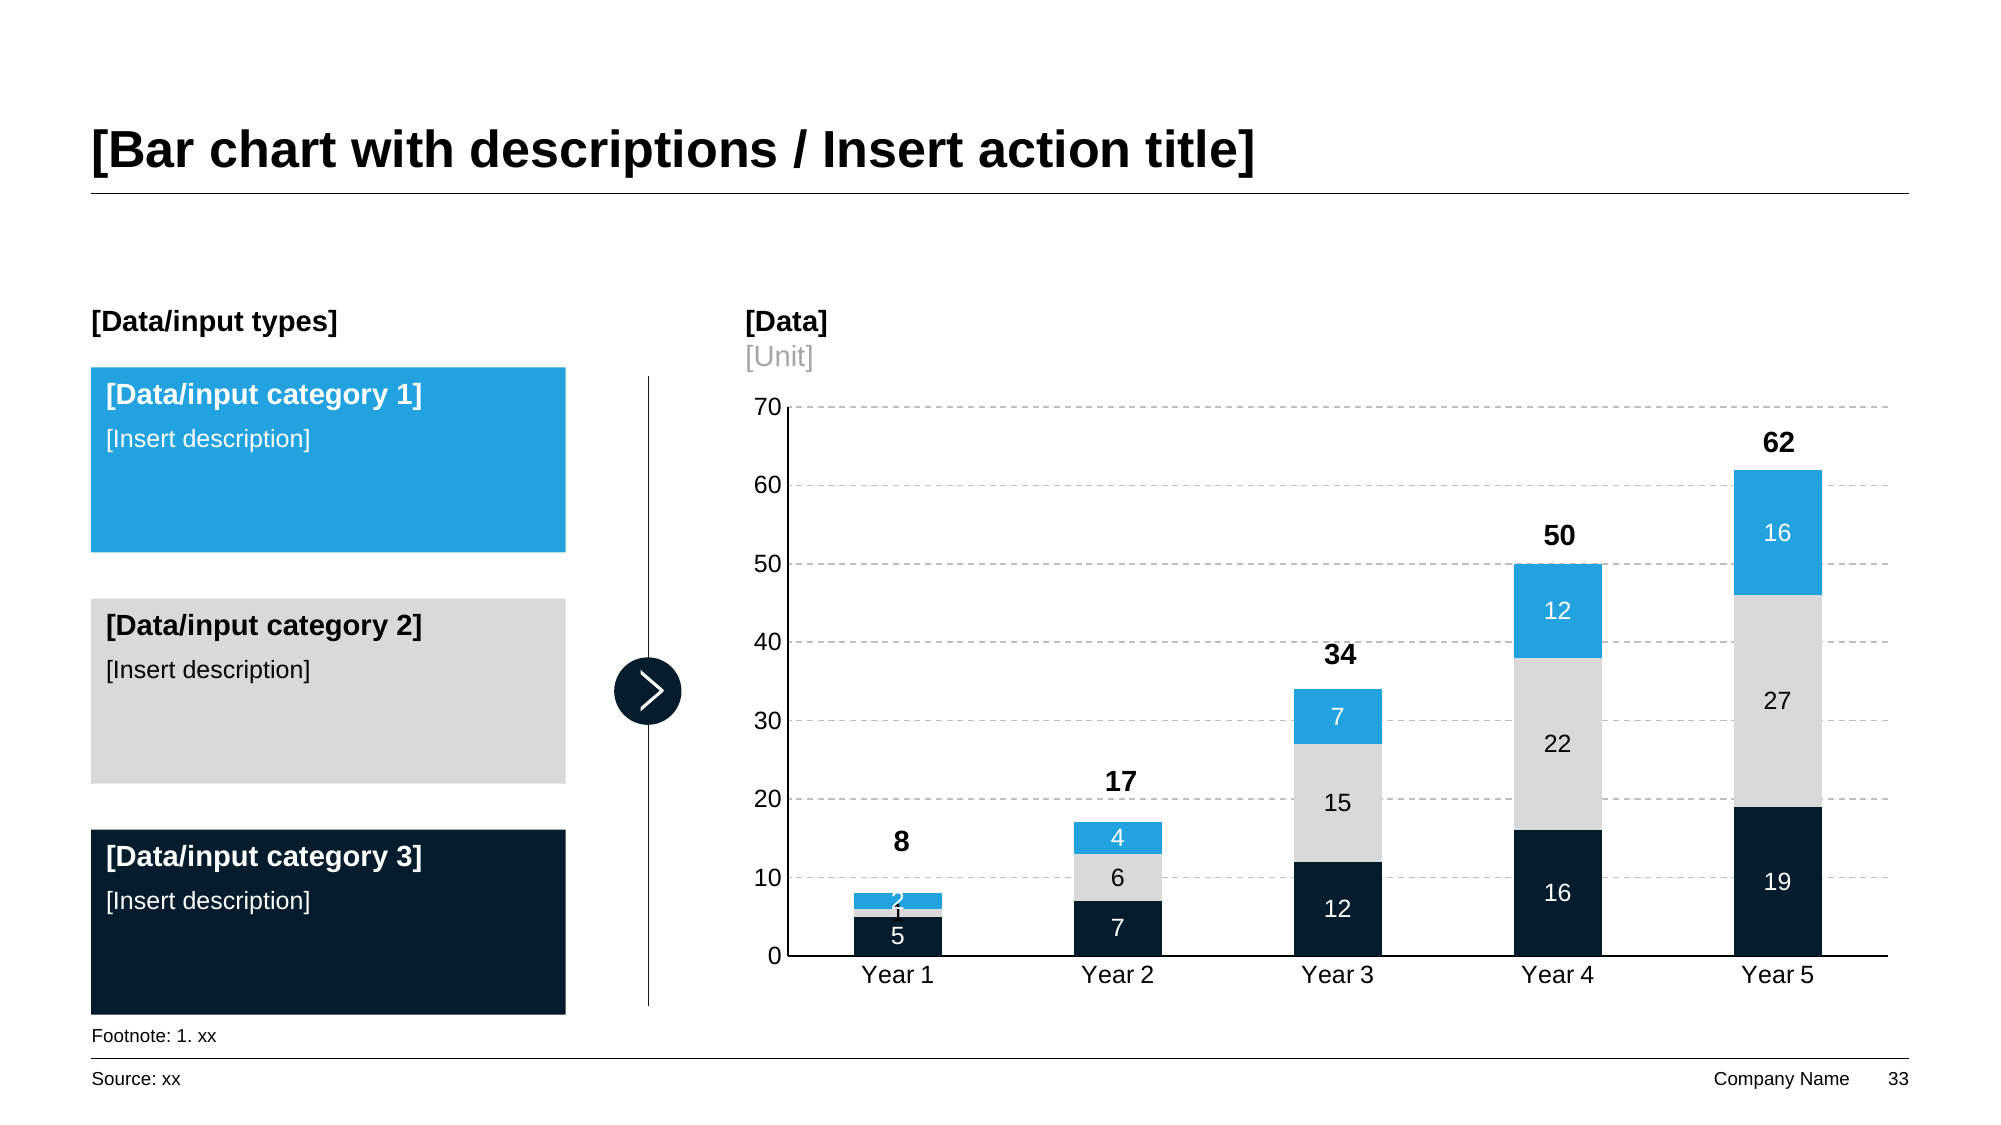

# [Bar chart with descriptions / Insert action title]

[Data/input types]
[Data]
[Unit]
[Data/input category 1]
[Insert description]

### Chart

| Category | [Sanitized revenue stream 1] | [Sanitized revenue stream 2] | [Sanitized revenue stream 3] |
|---|---|---|---|
| Year 1 | 5.0 | 1.0 | 2.0 |
| Year 2 | 7.0 | 6.0 | 4.0 |
| Year 3 | 12.0 | 15.0 | 7.0 |
| Year 4 | 16.0 | 22.0 | 12.0 |
| Year 5 | 19.0 | 27.0 | 16.0 |
62
50
[Data/input category 2]
[Insert description]
34

17
8
[Data/input category 3]
[Insert description]
Footnote: 1. xx
Source: xx